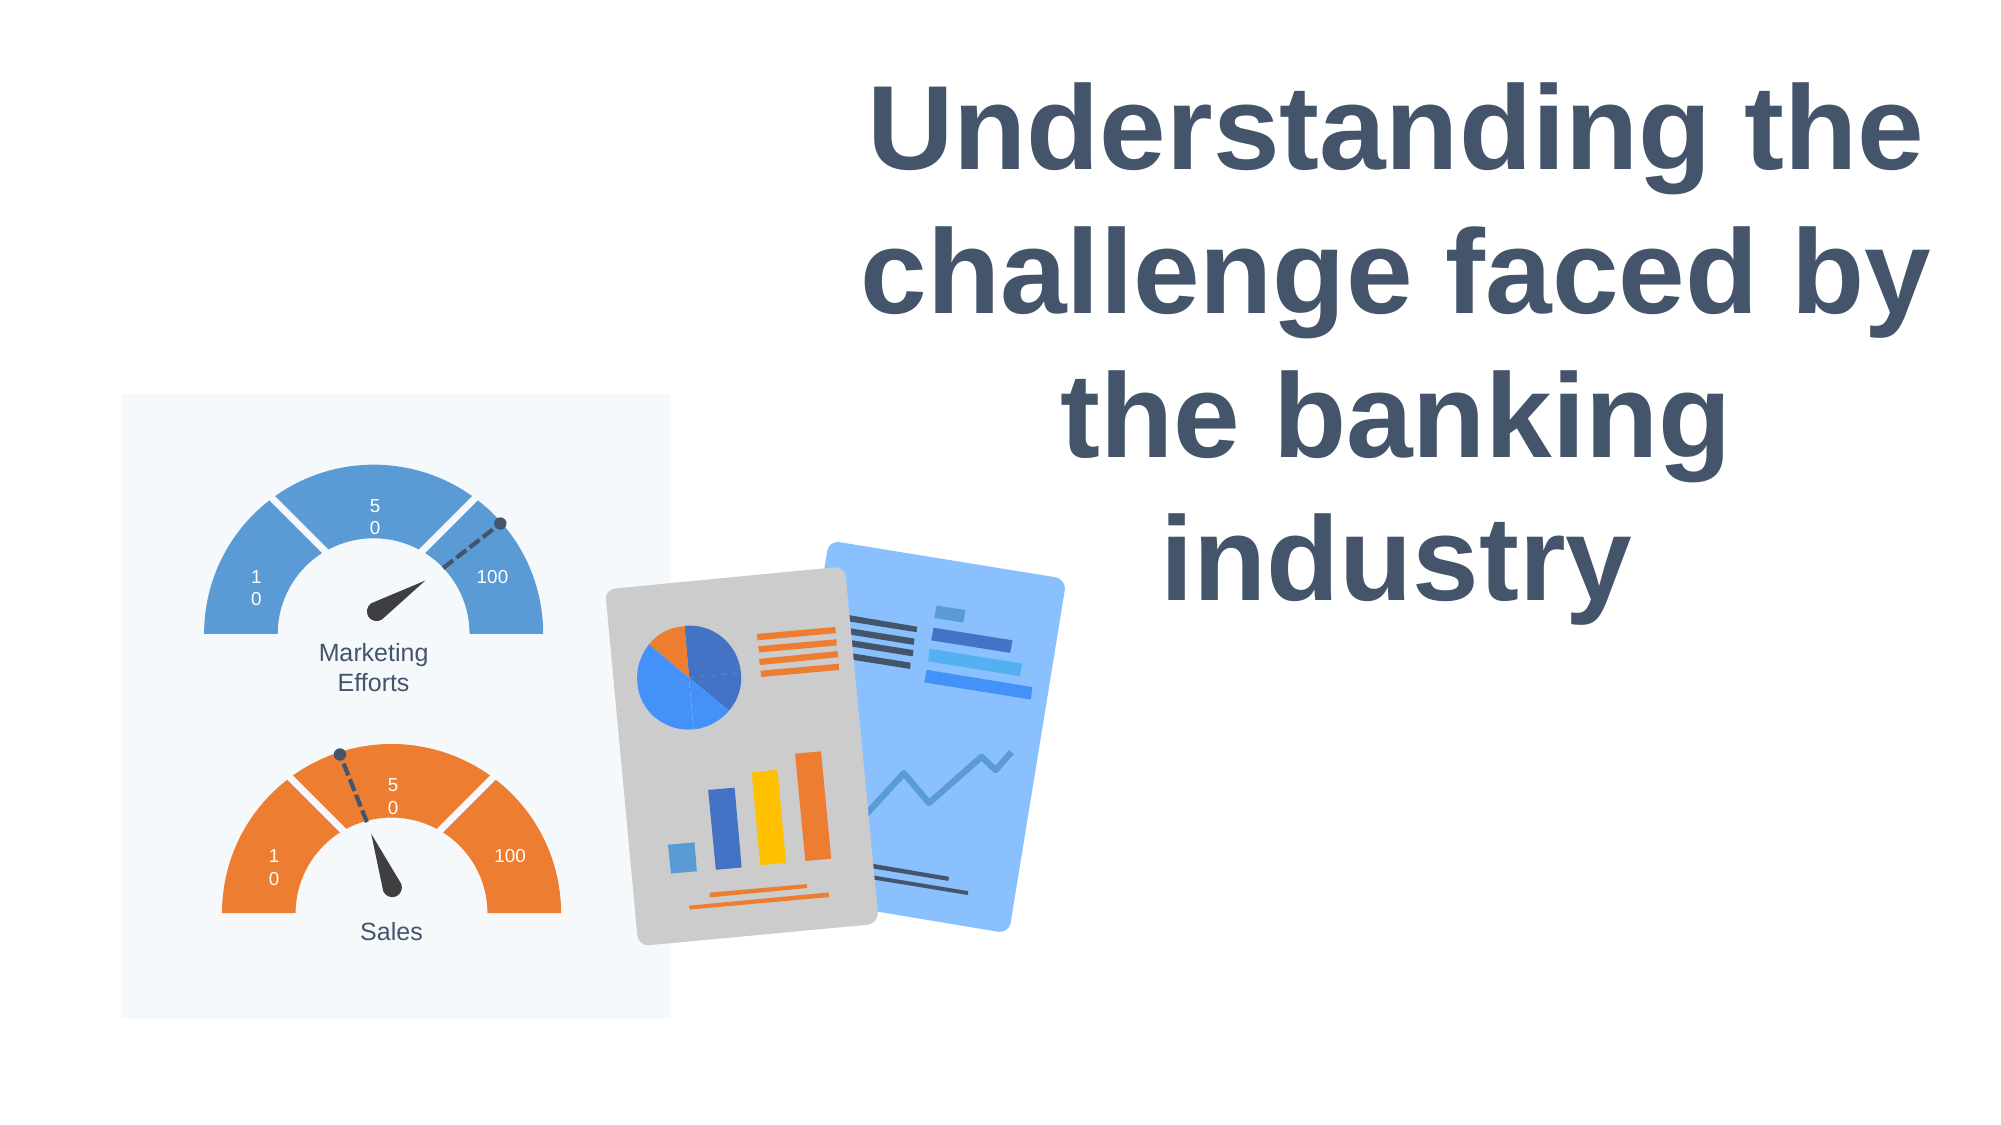

Understanding the challenge faced by the banking industry

50

10
100

Marketing Efforts

50

10
100

Sales